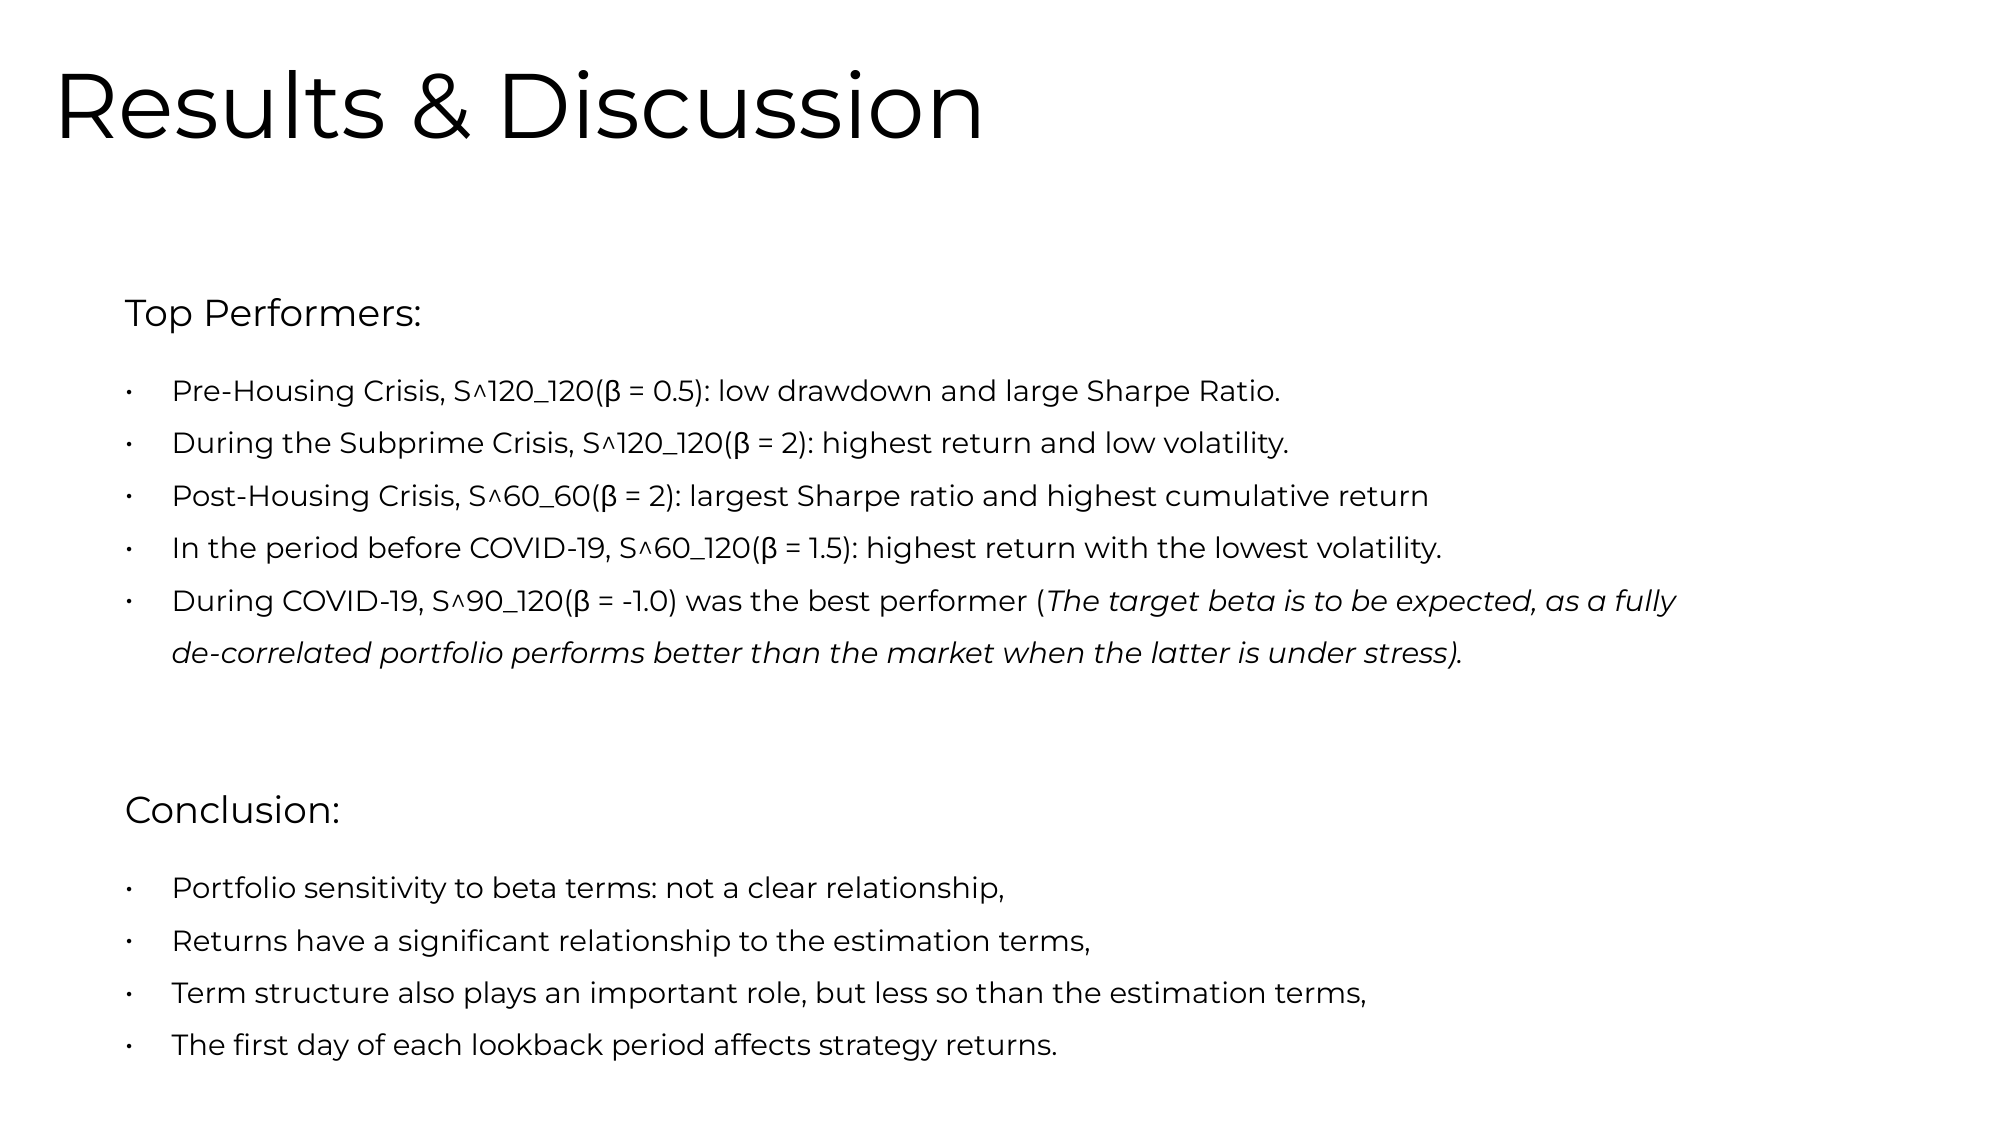

# Results & Discussion
Top Performers:
Pre-Housing Crisis, S^120_120(β = 0.5): low drawdown and large Sharpe Ratio.
During the Subprime Crisis, S^120_120(β = 2): highest return and low volatility.
Post-Housing Crisis, S^60_60(β = 2): largest Sharpe ratio and highest cumulative return
In the period before COVID-19, S^60_120(β = 1.5): highest return with the lowest volatility.
During COVID-19, S^90_120(β = -1.0) was the best performer (The target beta is to be expected, as a fully de-correlated portfolio performs better than the market when the latter is under stress).

Conclusion:
Portfolio sensitivity to beta terms: not a clear relationship,
Returns have a significant relationship to the estimation terms,
Term structure also plays an important role, but less so than the estimation terms,
The first day of each lookback period affects strategy returns.